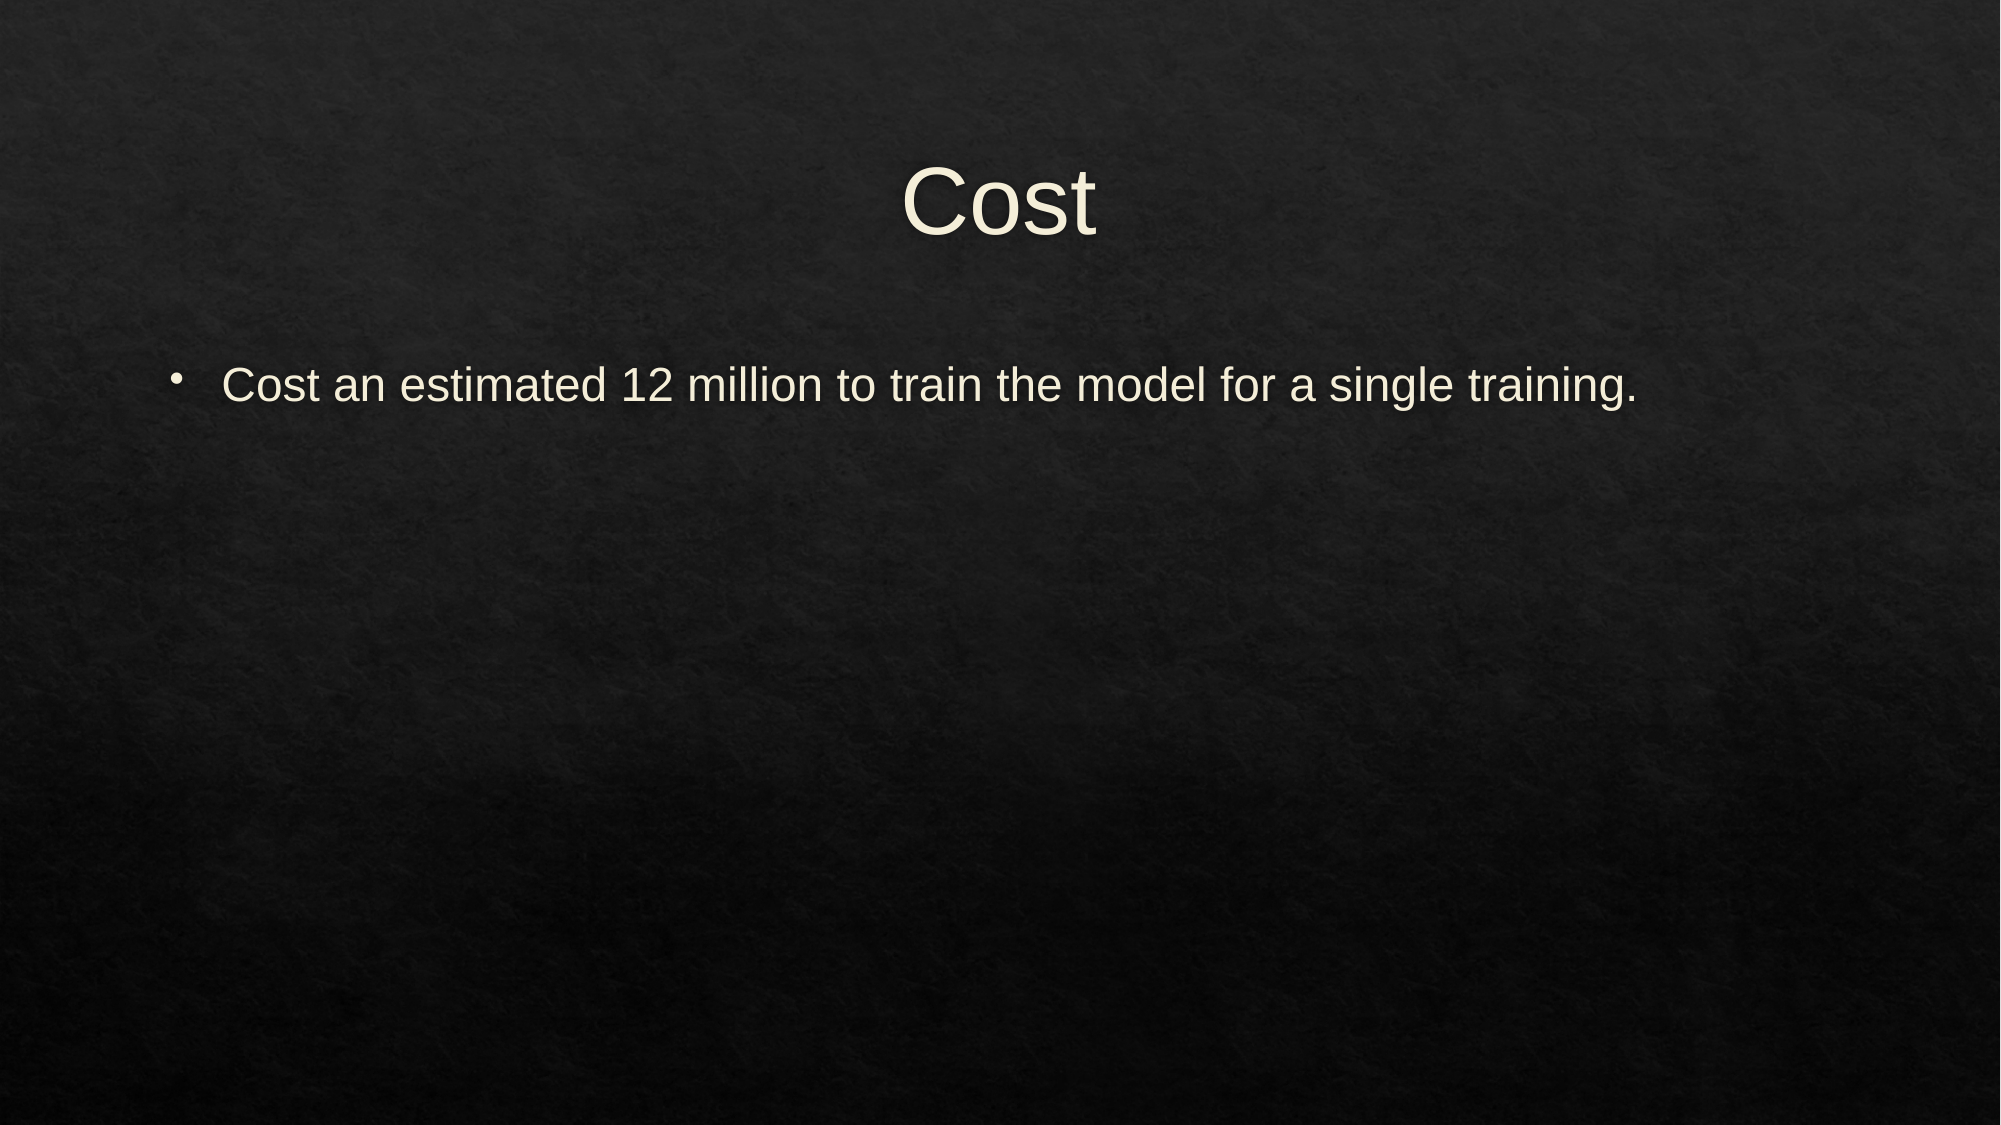

# Cost
Cost an estimated 12 million to train the model for a single training.